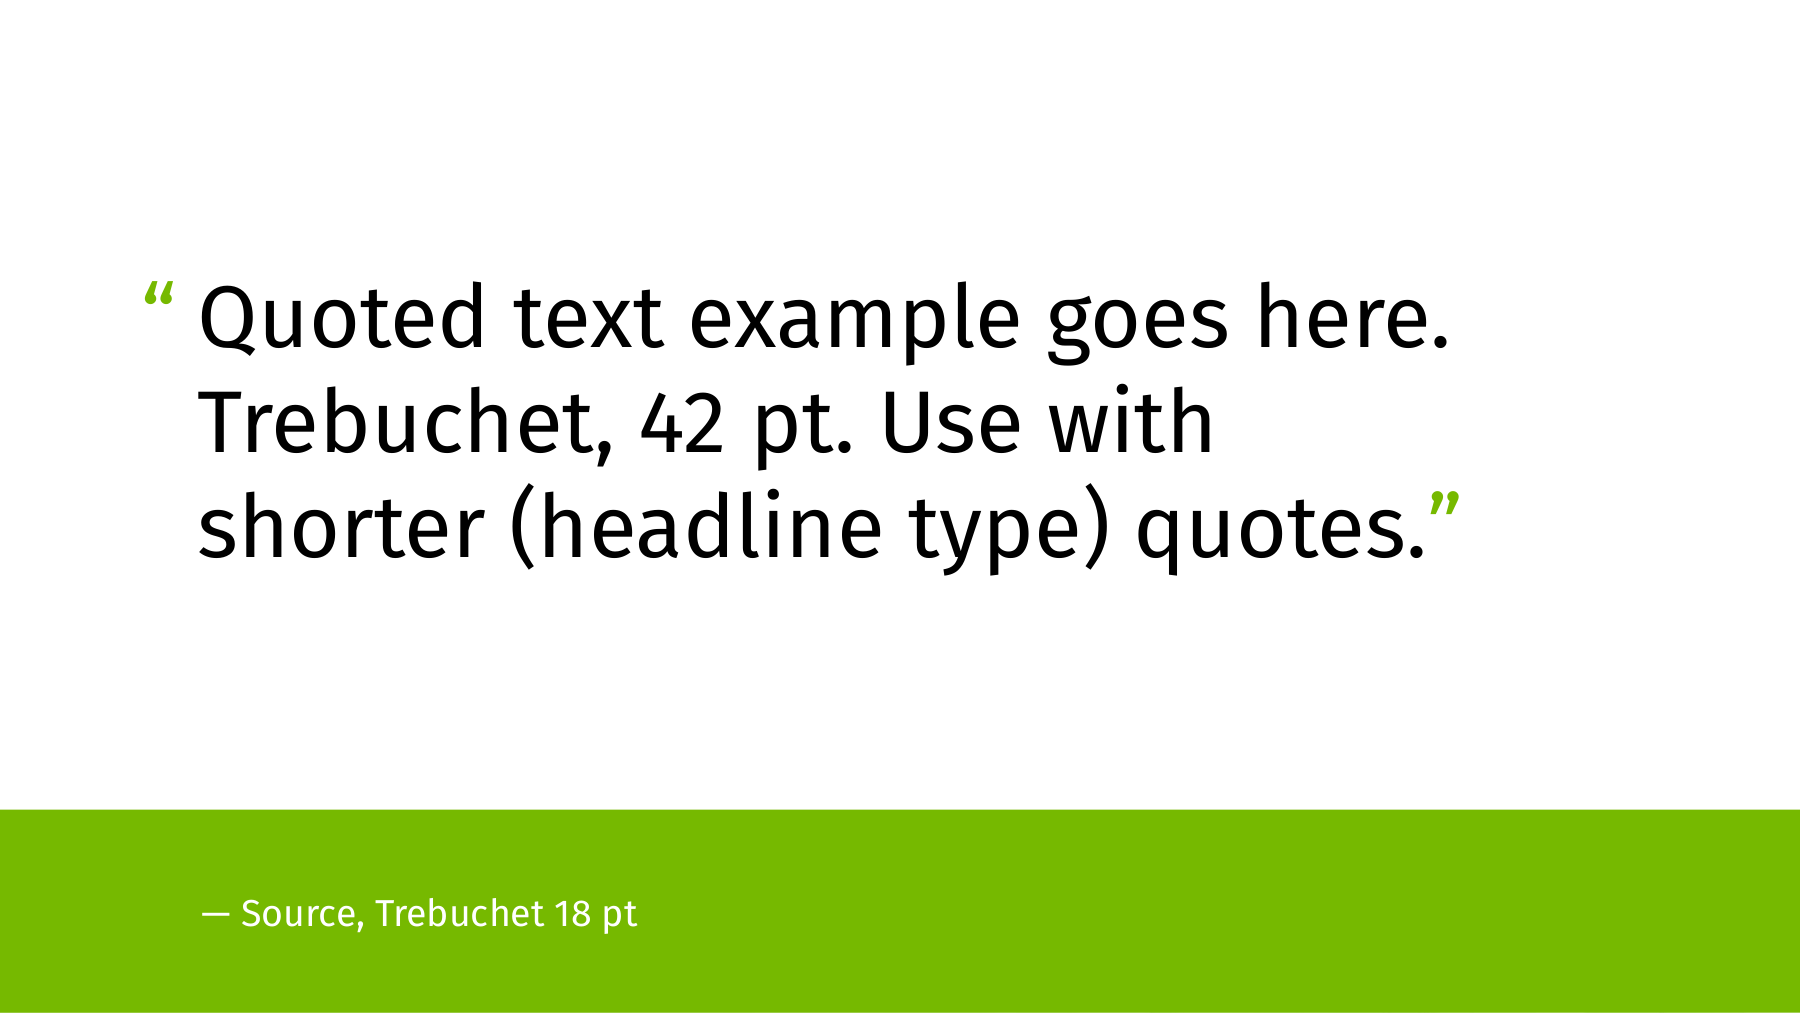

“	Quoted text example goes here. Trebuchet, 42 pt. Use with shorter (headline type) quotes.”

— Source, Trebuchet 18 pt